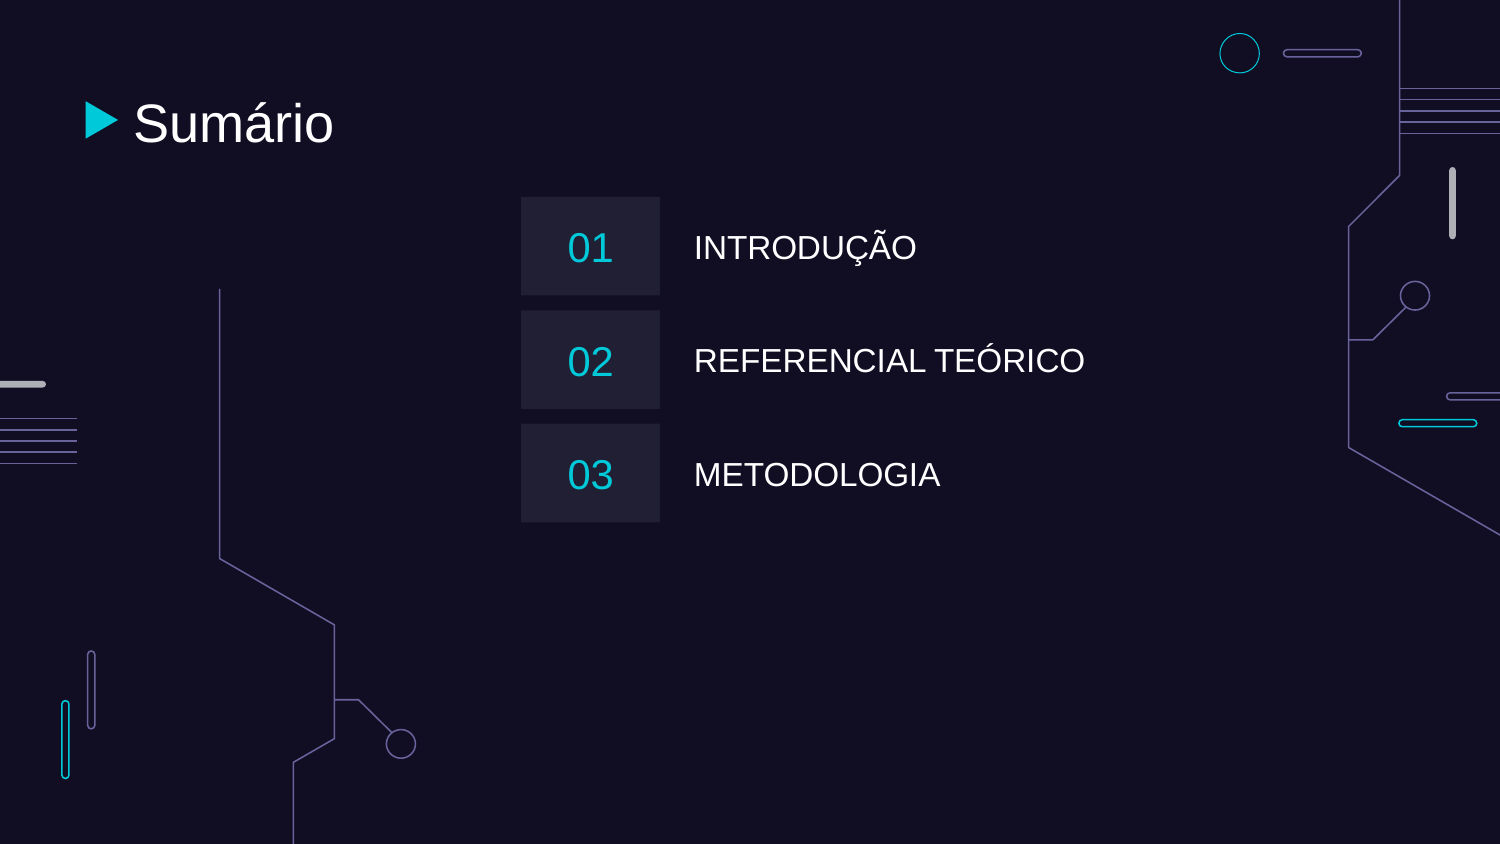

# Sumário
01
INTRODUÇÃO

02
REFERENCIAL TEÓRICO
03
METODOLOGIA